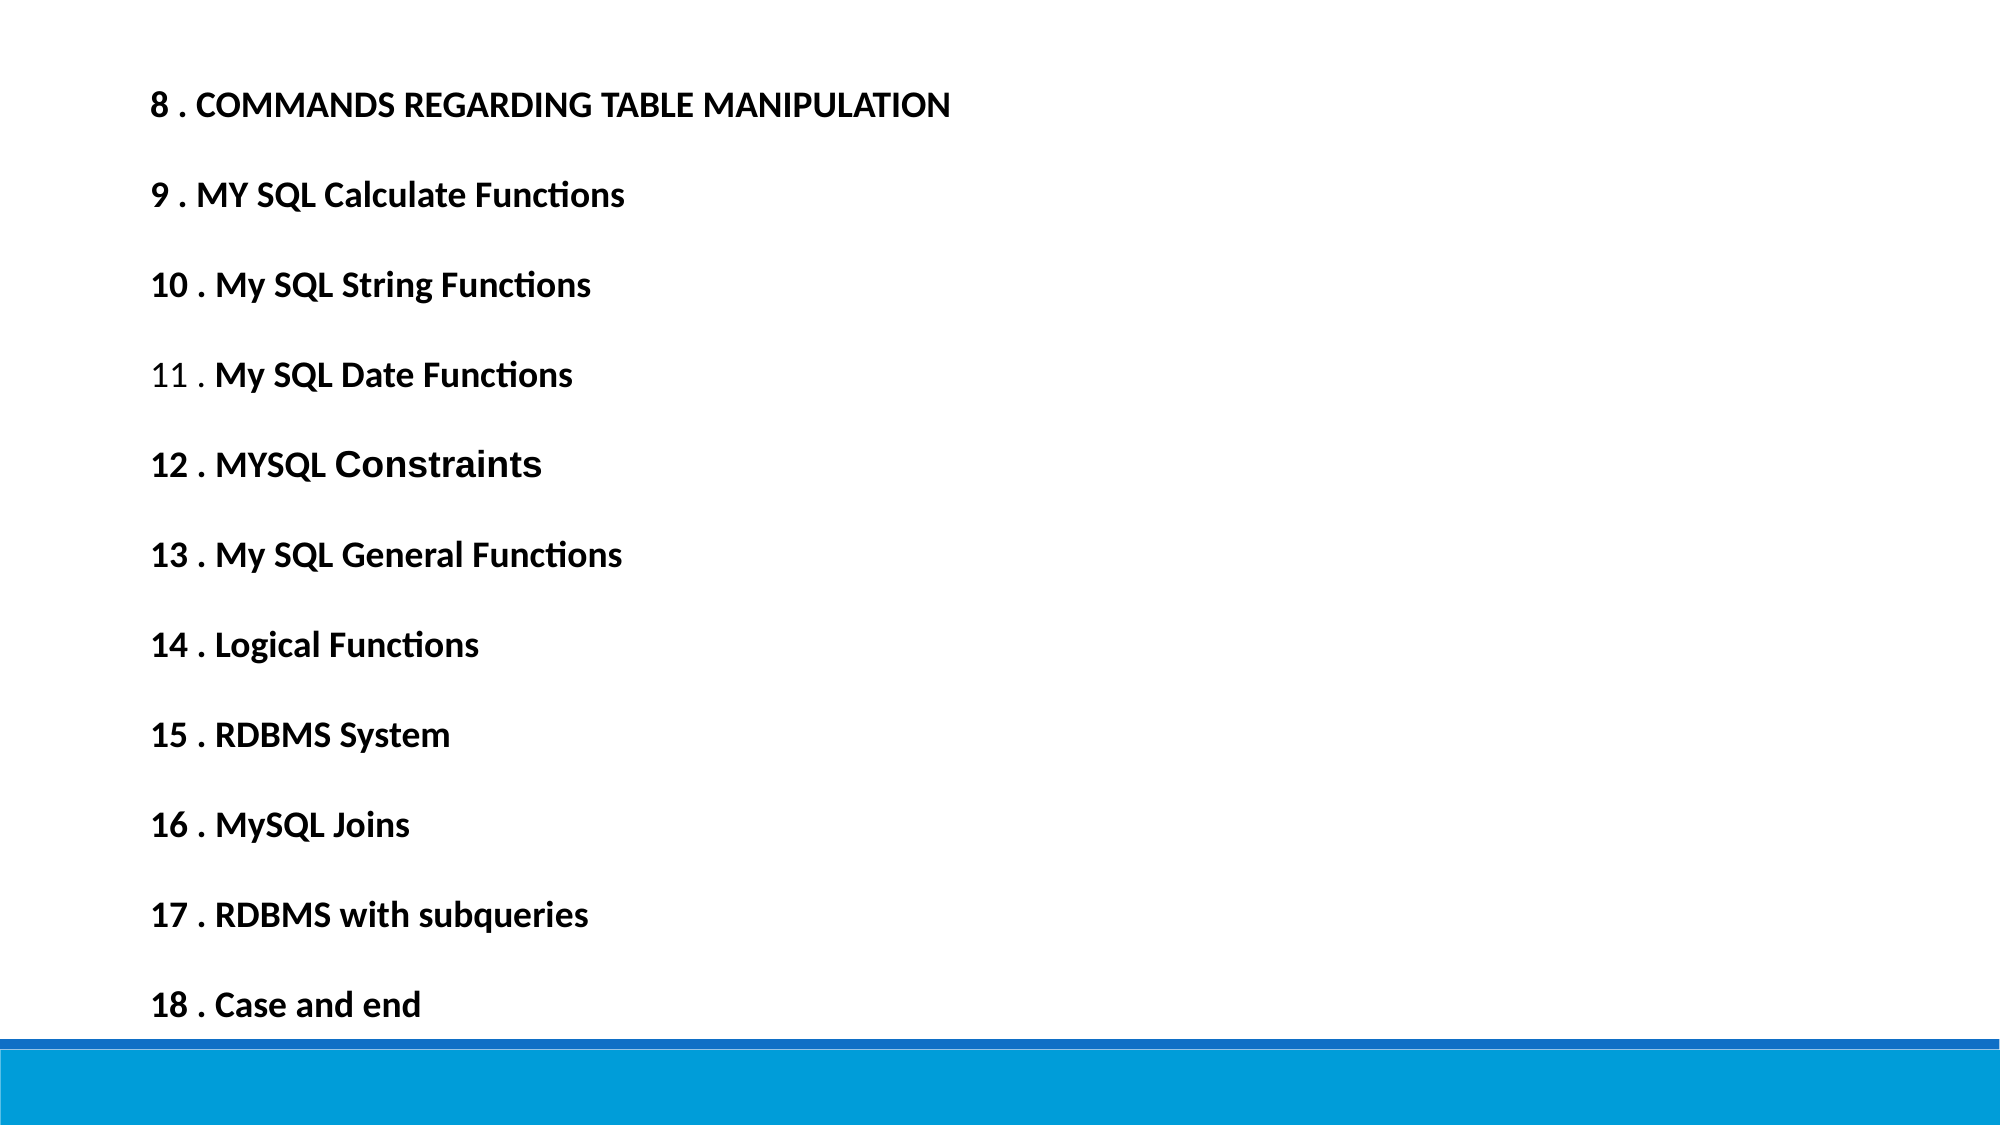

8 . COMMANDS REGARDING TABLE MANIPULATION

9 . MY SQL Calculate Functions

10 . My SQL String Functions

11 . My SQL Date Functions

12 . MYSQL Constraints

13 . My SQL General Functions

14 . Logical Functions

15 . RDBMS System

16 . MySQL Joins

17 . RDBMS with subqueries

18 . Case and end